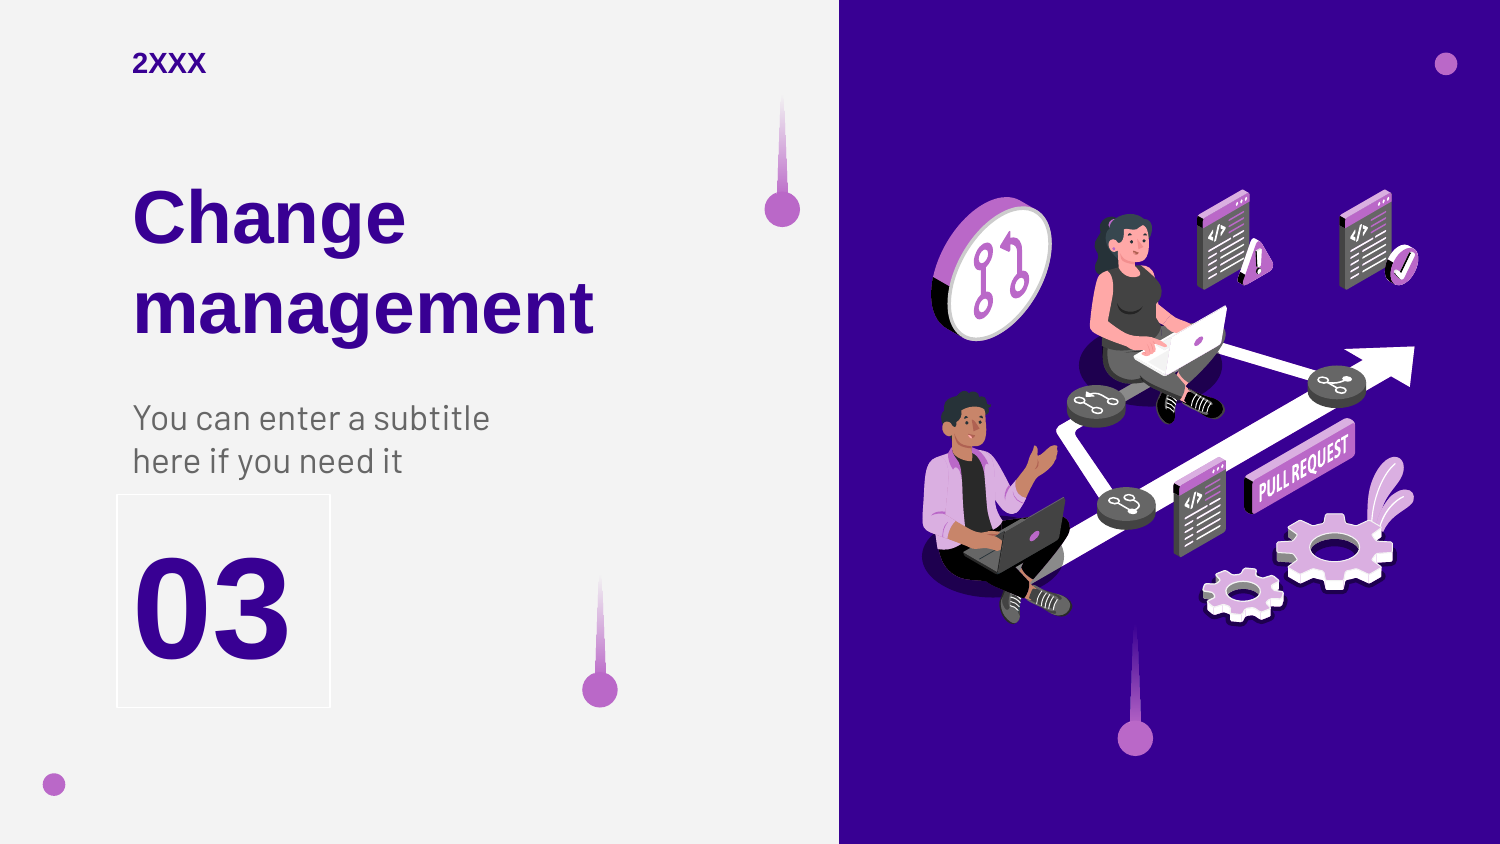

2XXX

# Change management

You can enter a subtitle here if you need it
03

SLIDESGO.COM